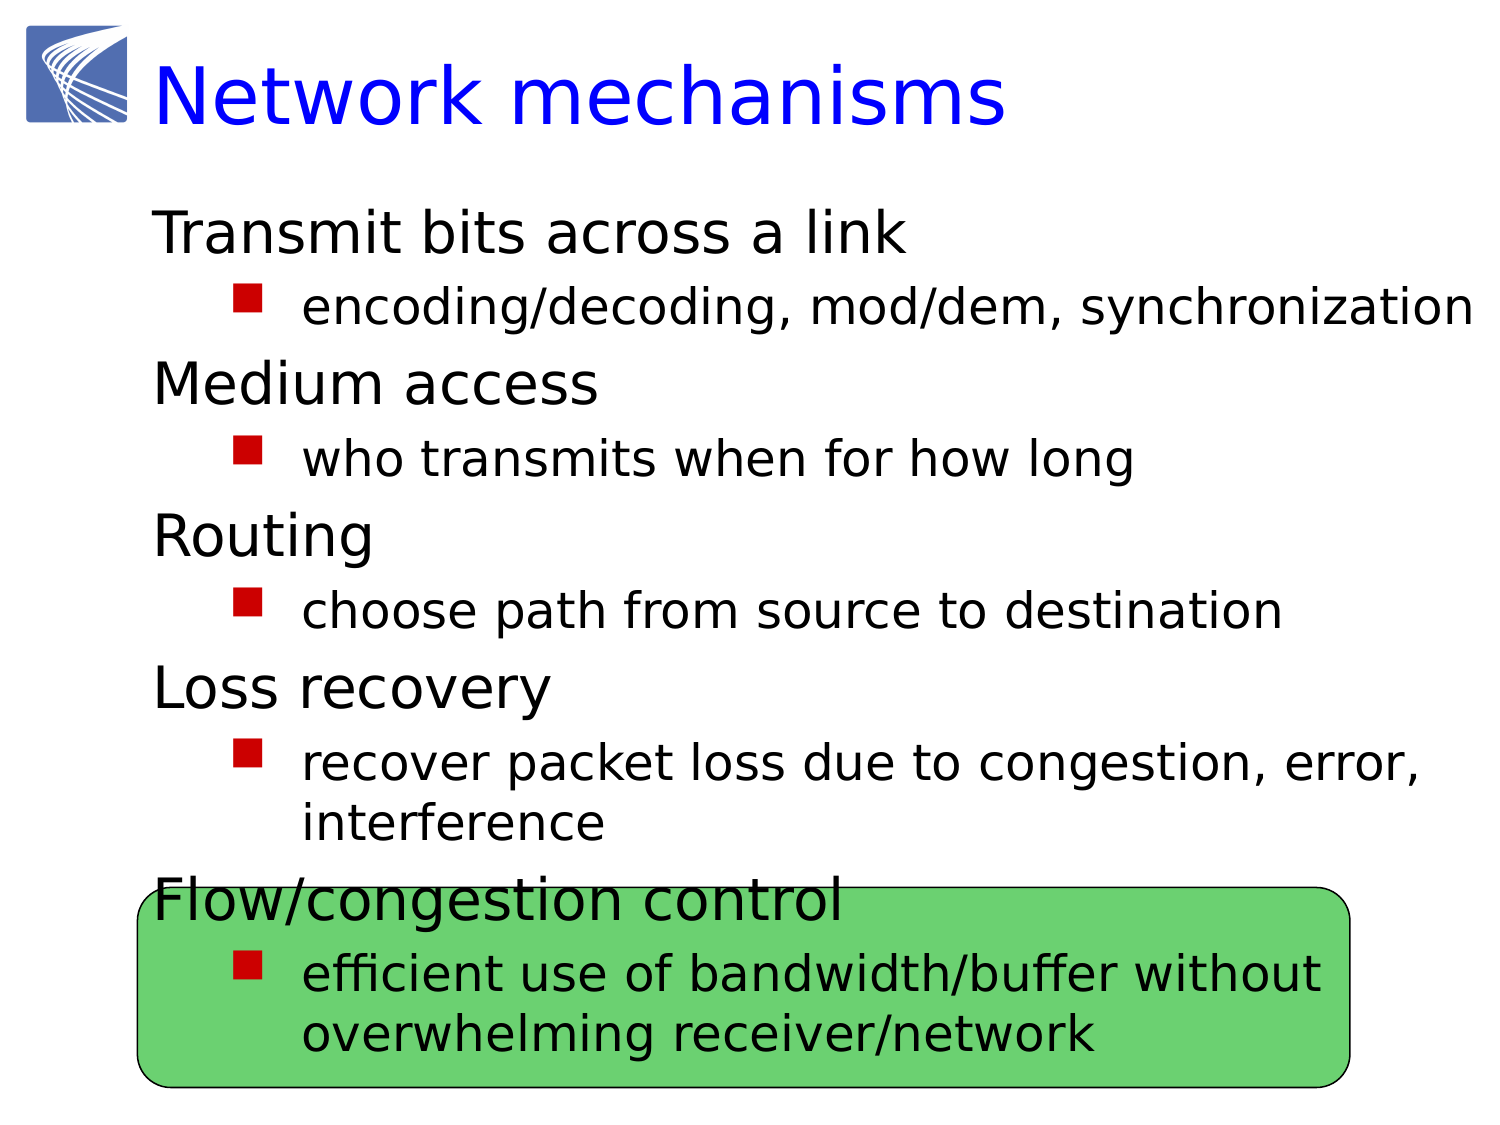

# Network mechanisms
Transmit bits across a link
encoding/decoding, mod/dem, synchronization
Medium access
who transmits when for how long
Routing
choose path from source to destination
Loss recovery
recover packet loss due to congestion, error, interference
Flow/congestion control
efficient use of bandwidth/buffer without overwhelming receiver/network